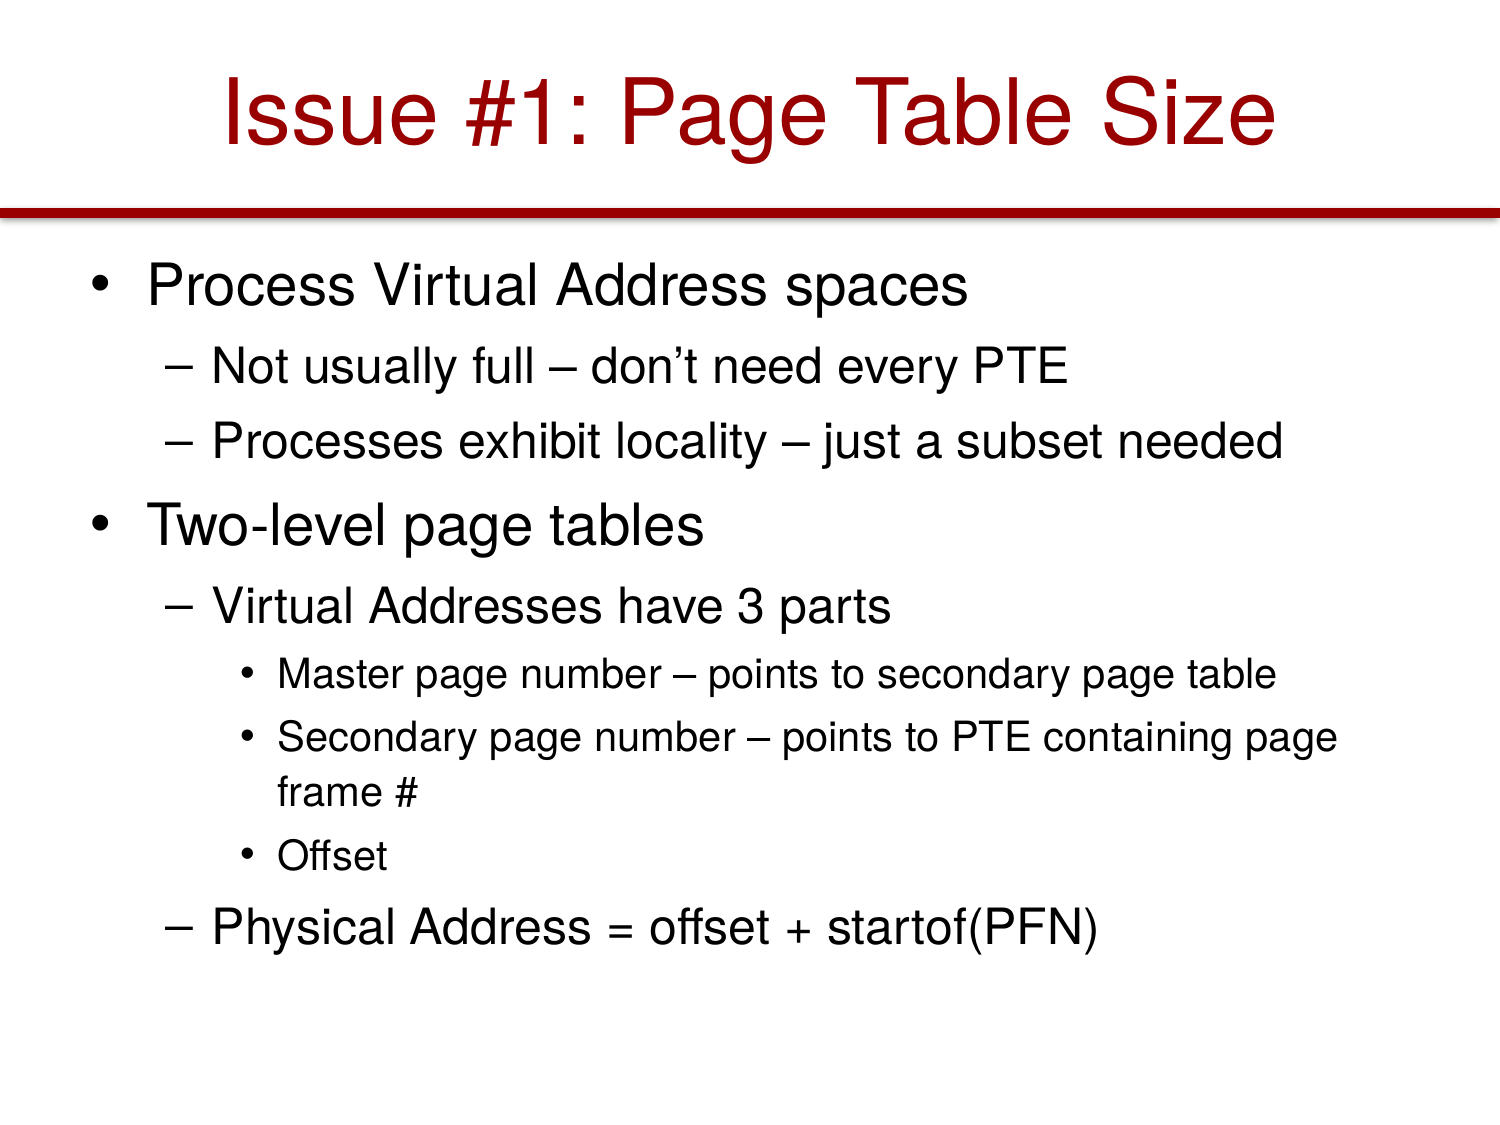

# Issue #1: Page Table Size
Process Virtual Address spaces
Not usually full – don’t need every PTE
Processes exhibit locality – just a subset needed
Two-level page tables
Virtual Addresses have 3 parts
Master page number – points to secondary page table
Secondary page number – points to PTE containing page frame #
Offset
Physical Address = offset + startof(PFN)